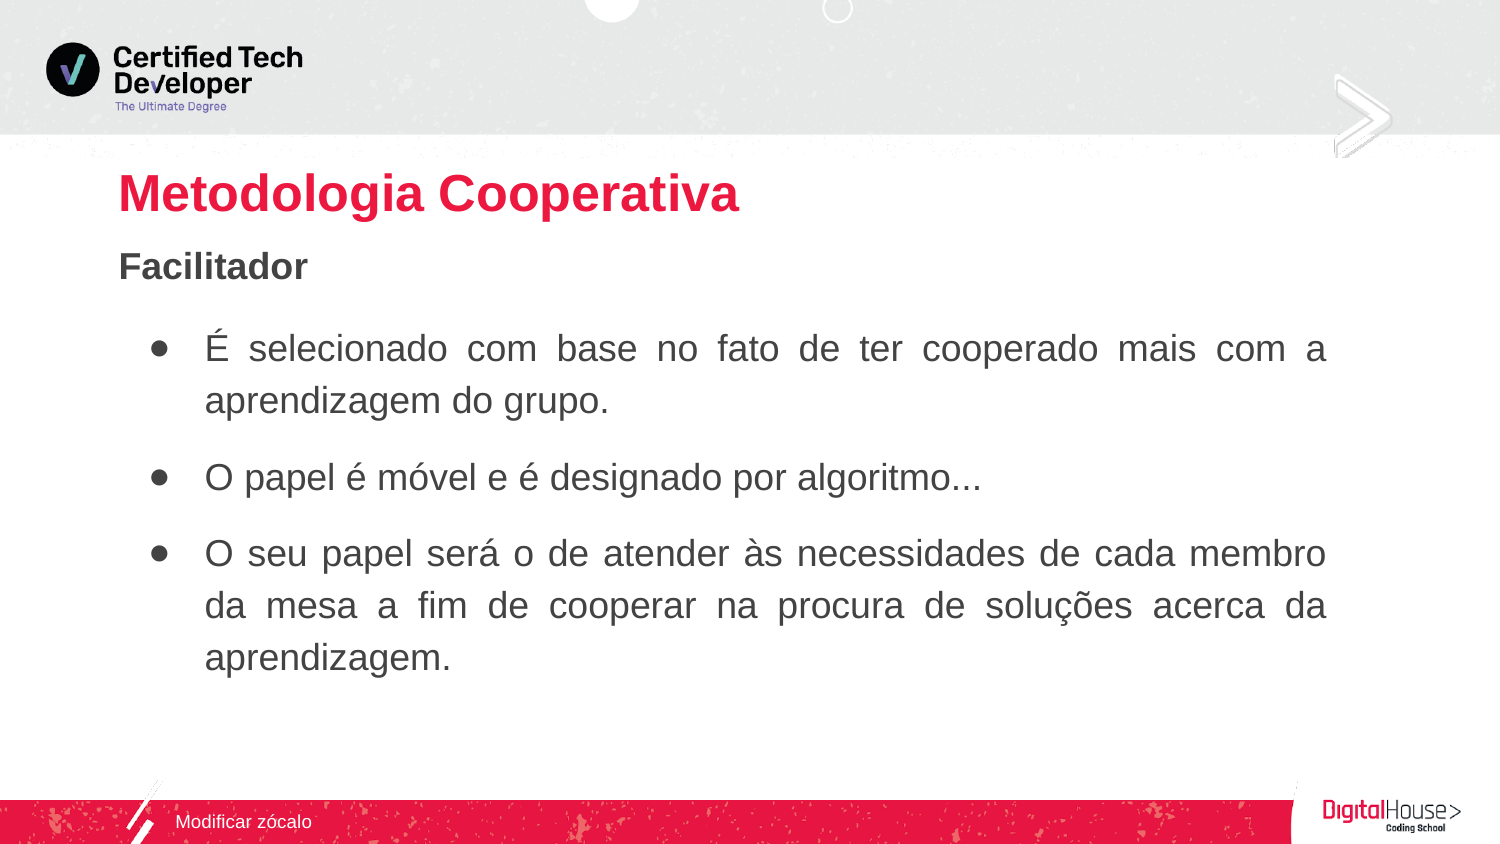

# Metodologia Cooperativa
Facilitador
É selecionado com base no fato de ter cooperado mais com a aprendizagem do grupo.
O papel é móvel e é designado por algoritmo...
O seu papel será o de atender às necessidades de cada membro da mesa a fim de cooperar na procura de soluções acerca da aprendizagem.